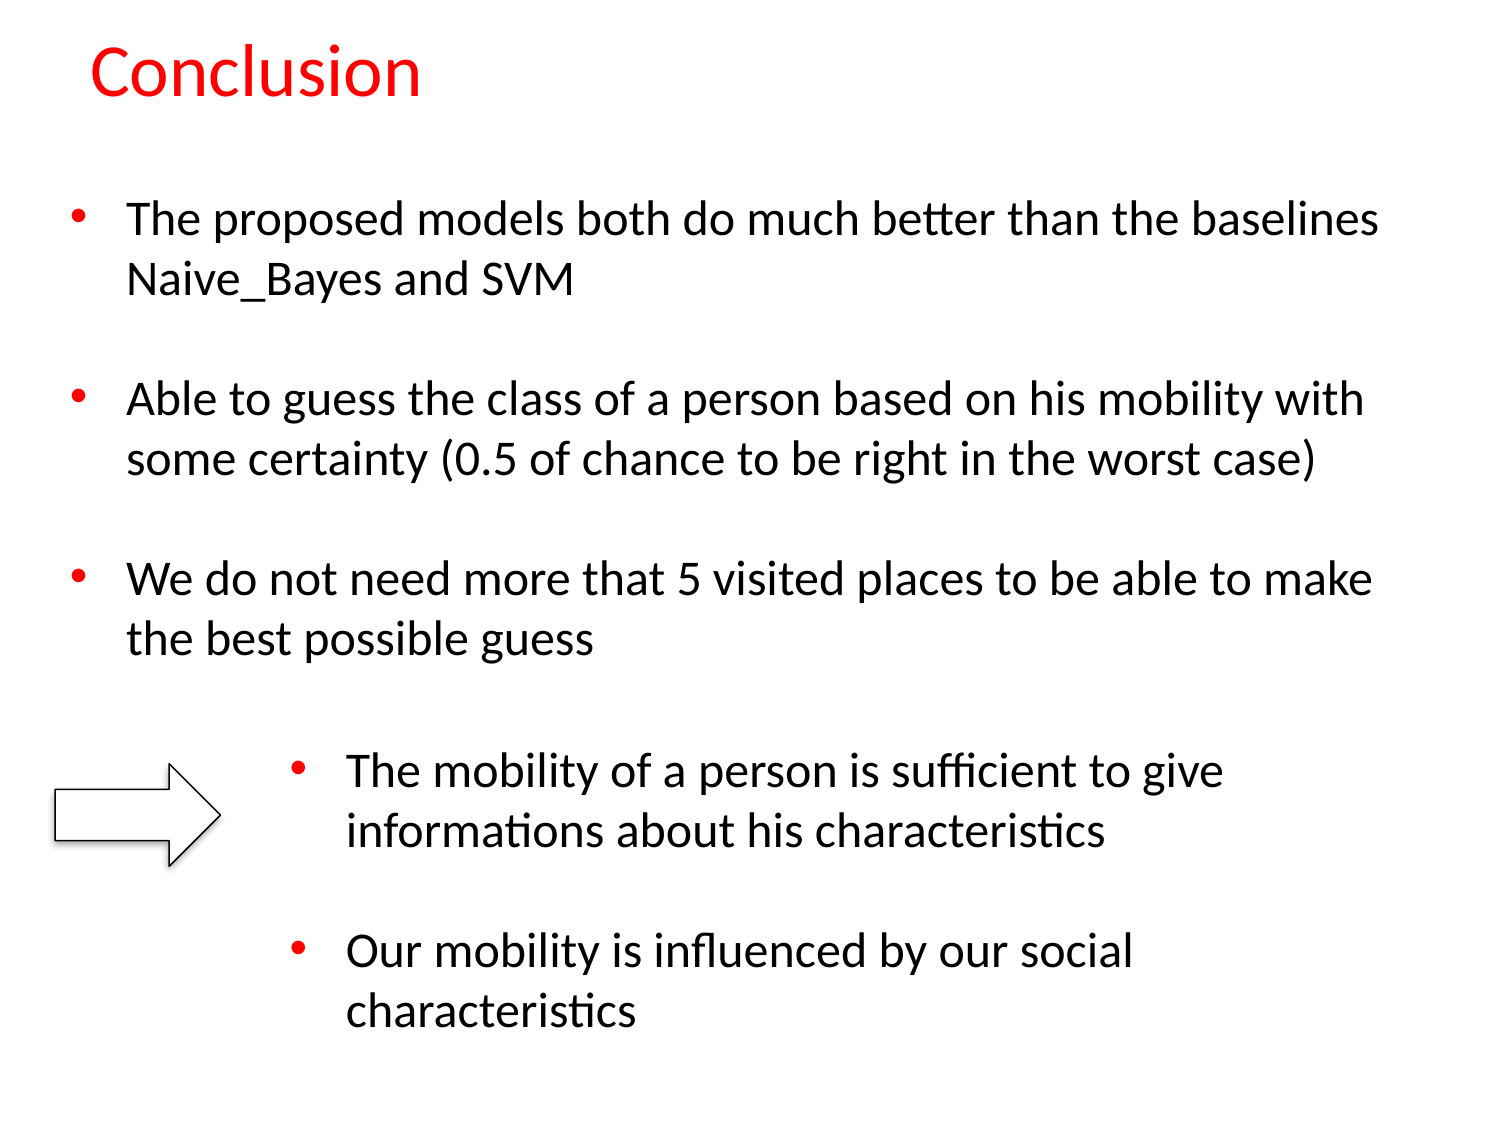

# Conclusion
The proposed models both do much better than the baselines Naive_Bayes and SVM

Able to guess the class of a person based on his mobility with some certainty (0.5 of chance to be right in the worst case)

We do not need more that 5 visited places to be able to make the best possible guess

The mobility of a person is sufficient to give informations about his characteristics

Our mobility is influenced by our social characteristics